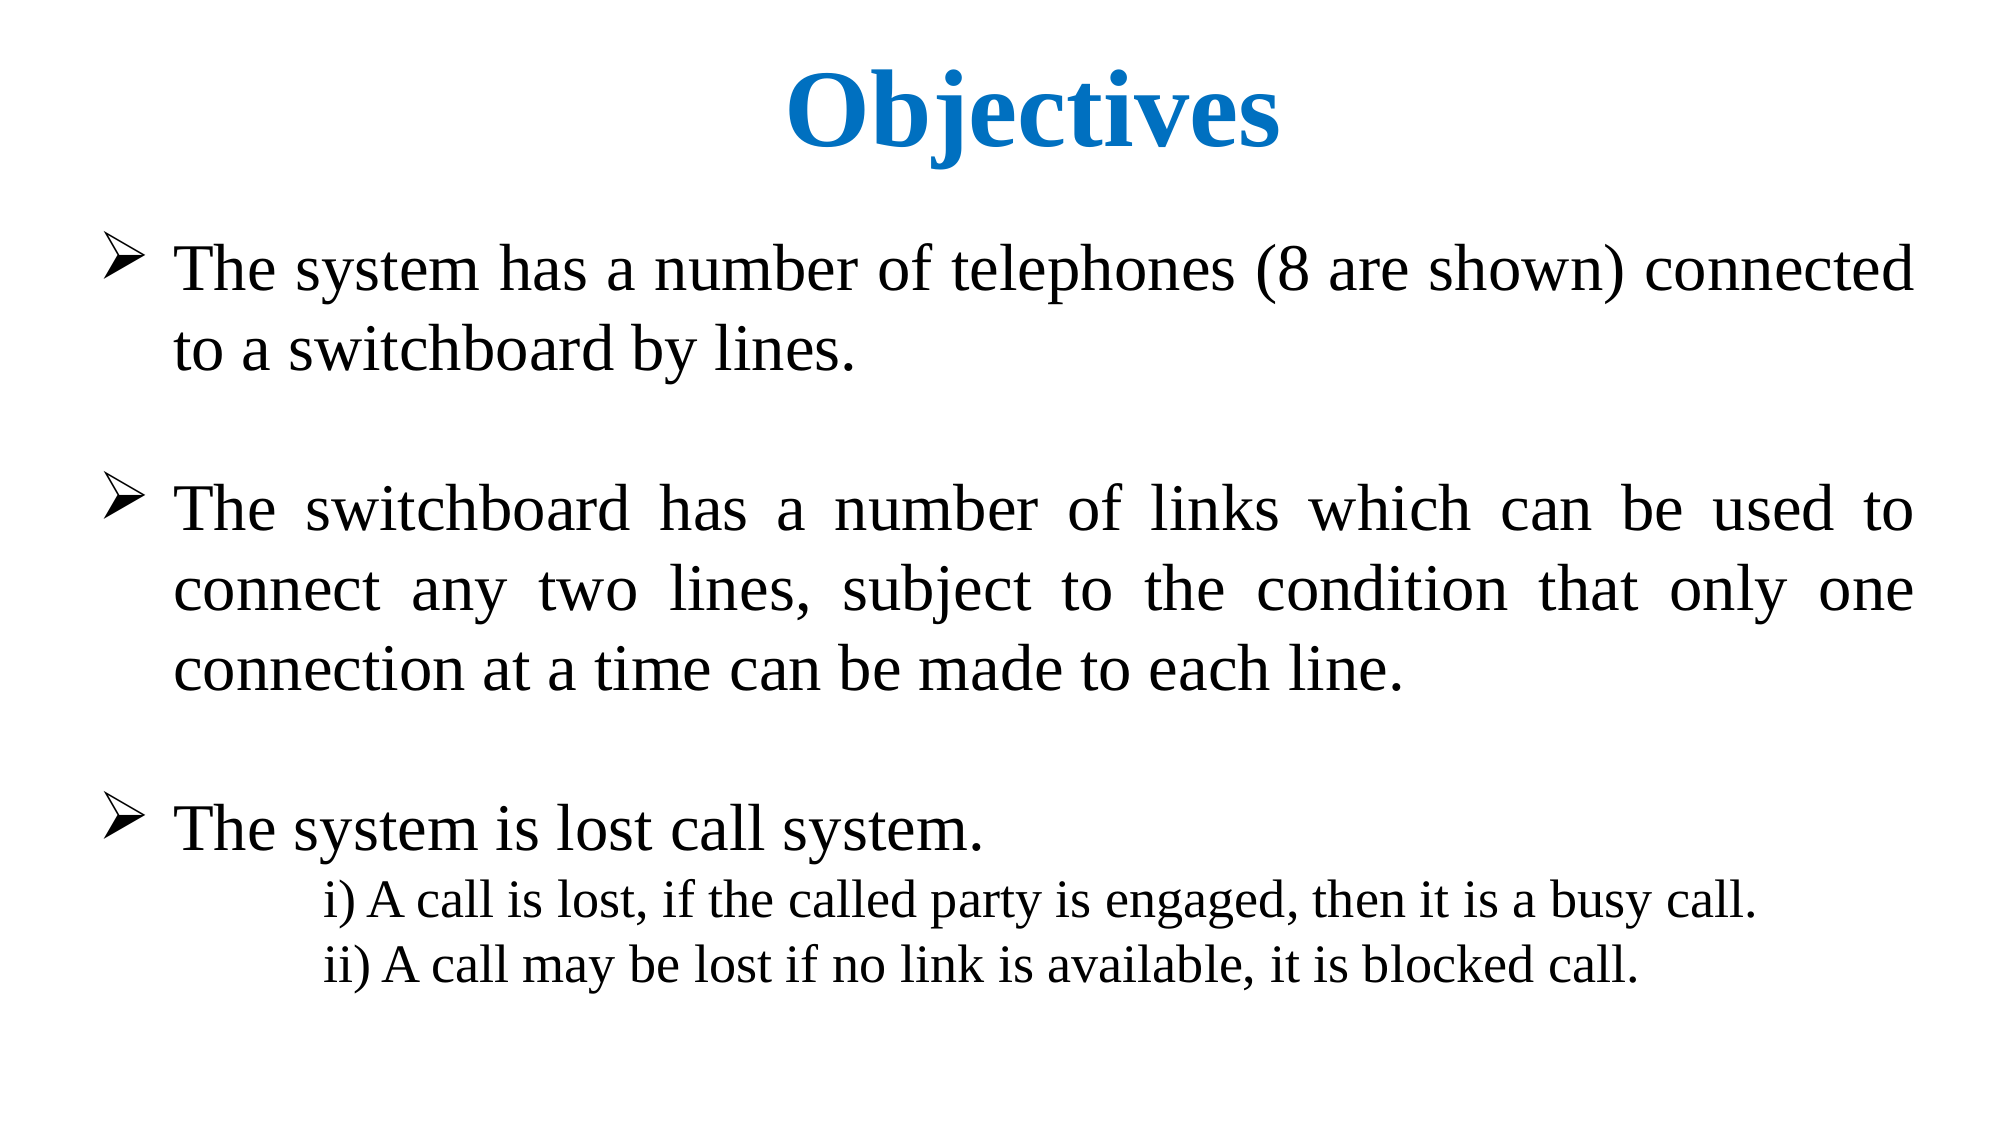

Objectives
The system has a number of telephones (8 are shown) connected to a switchboard by lines.

The switchboard has a number of links which can be used to connect any two lines, subject to the condition that only one connection at a time can be made to each line.

The system is lost call system.
      	i) A call is lost, if the called party is engaged, then it is a busy call.
      	ii) A call may be lost if no link is available, it is blocked call.

29